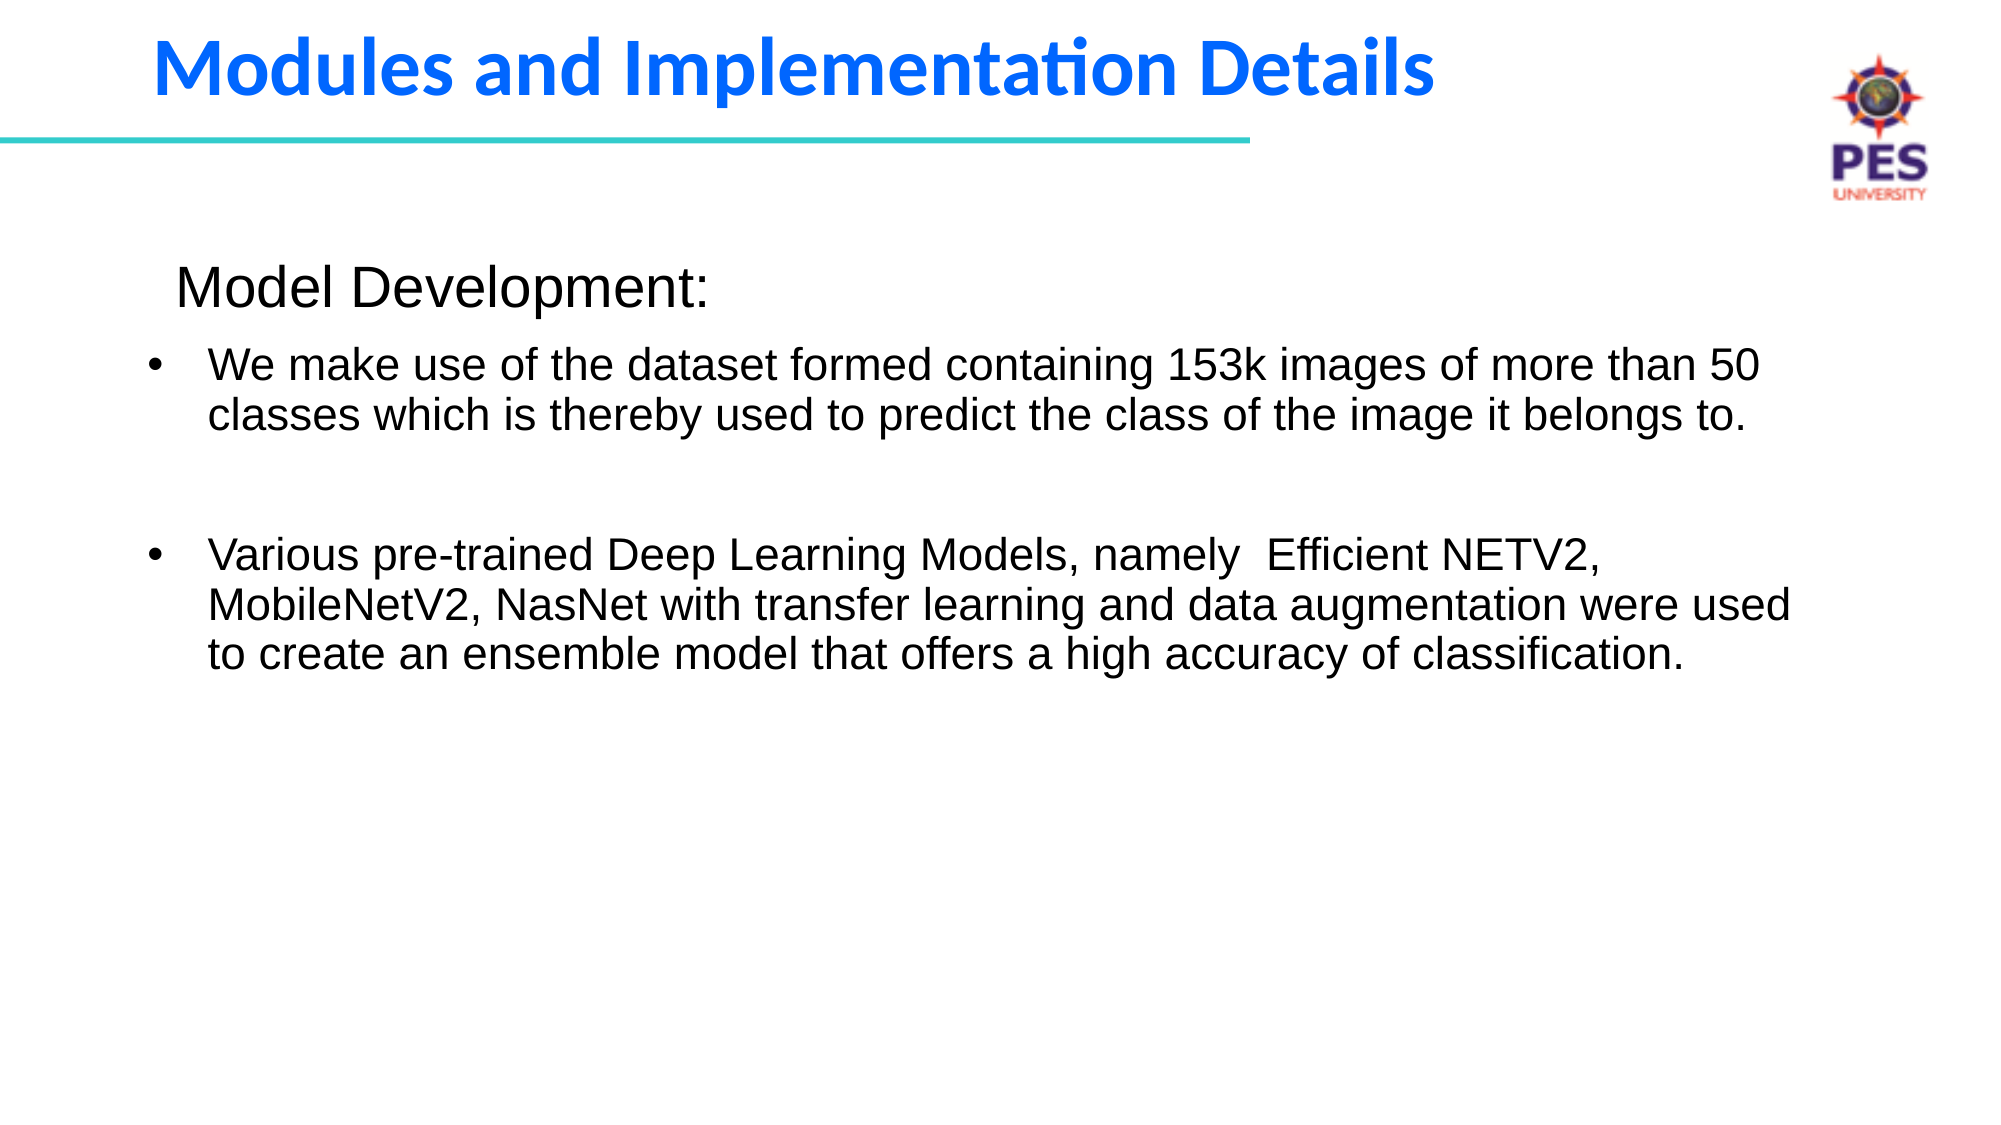

# Modules and Implementation Details
 Model Development:
We make use of the dataset formed containing 153k images of more than 50 classes which is thereby used to predict the class of the image it belongs to.

Various pre-trained Deep Learning Models, namely  Efficient NETV2, MobileNetV2, NasNet with transfer learning and data augmentation were used to create an ensemble model that offers a high accuracy of classification.